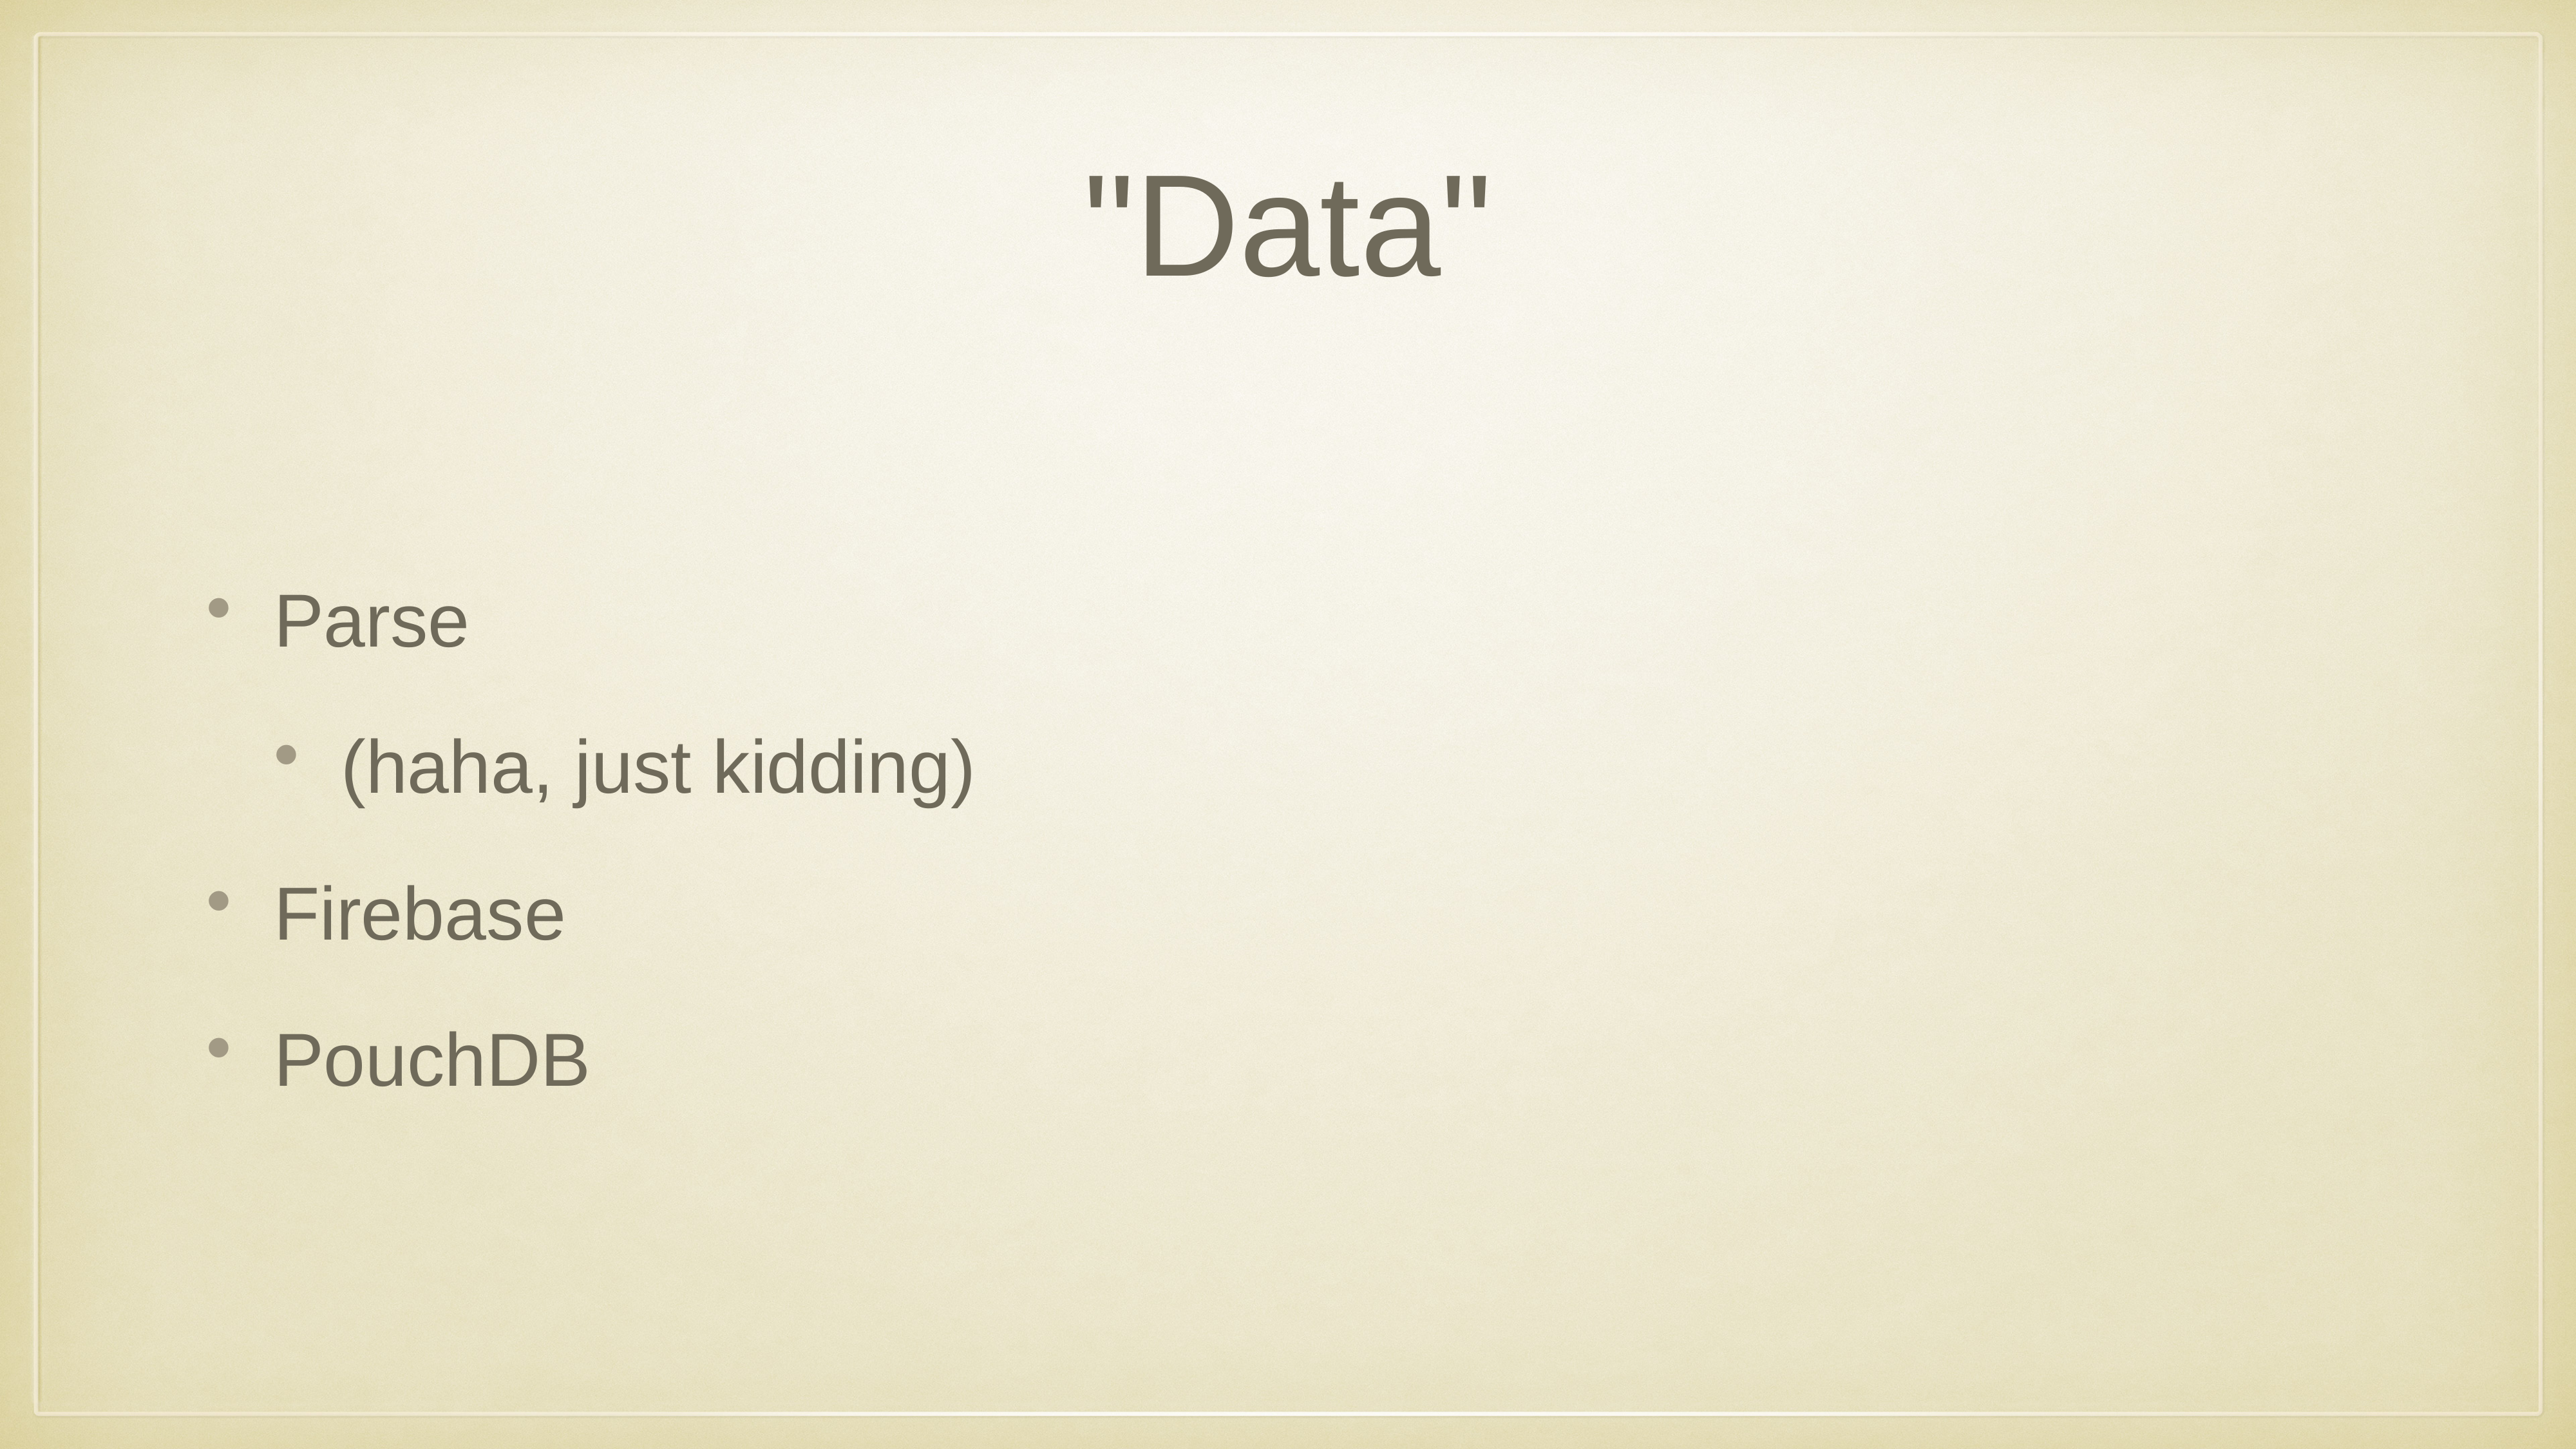

# "Data"
Parse
(haha, just kidding)
Firebase
PouchDB